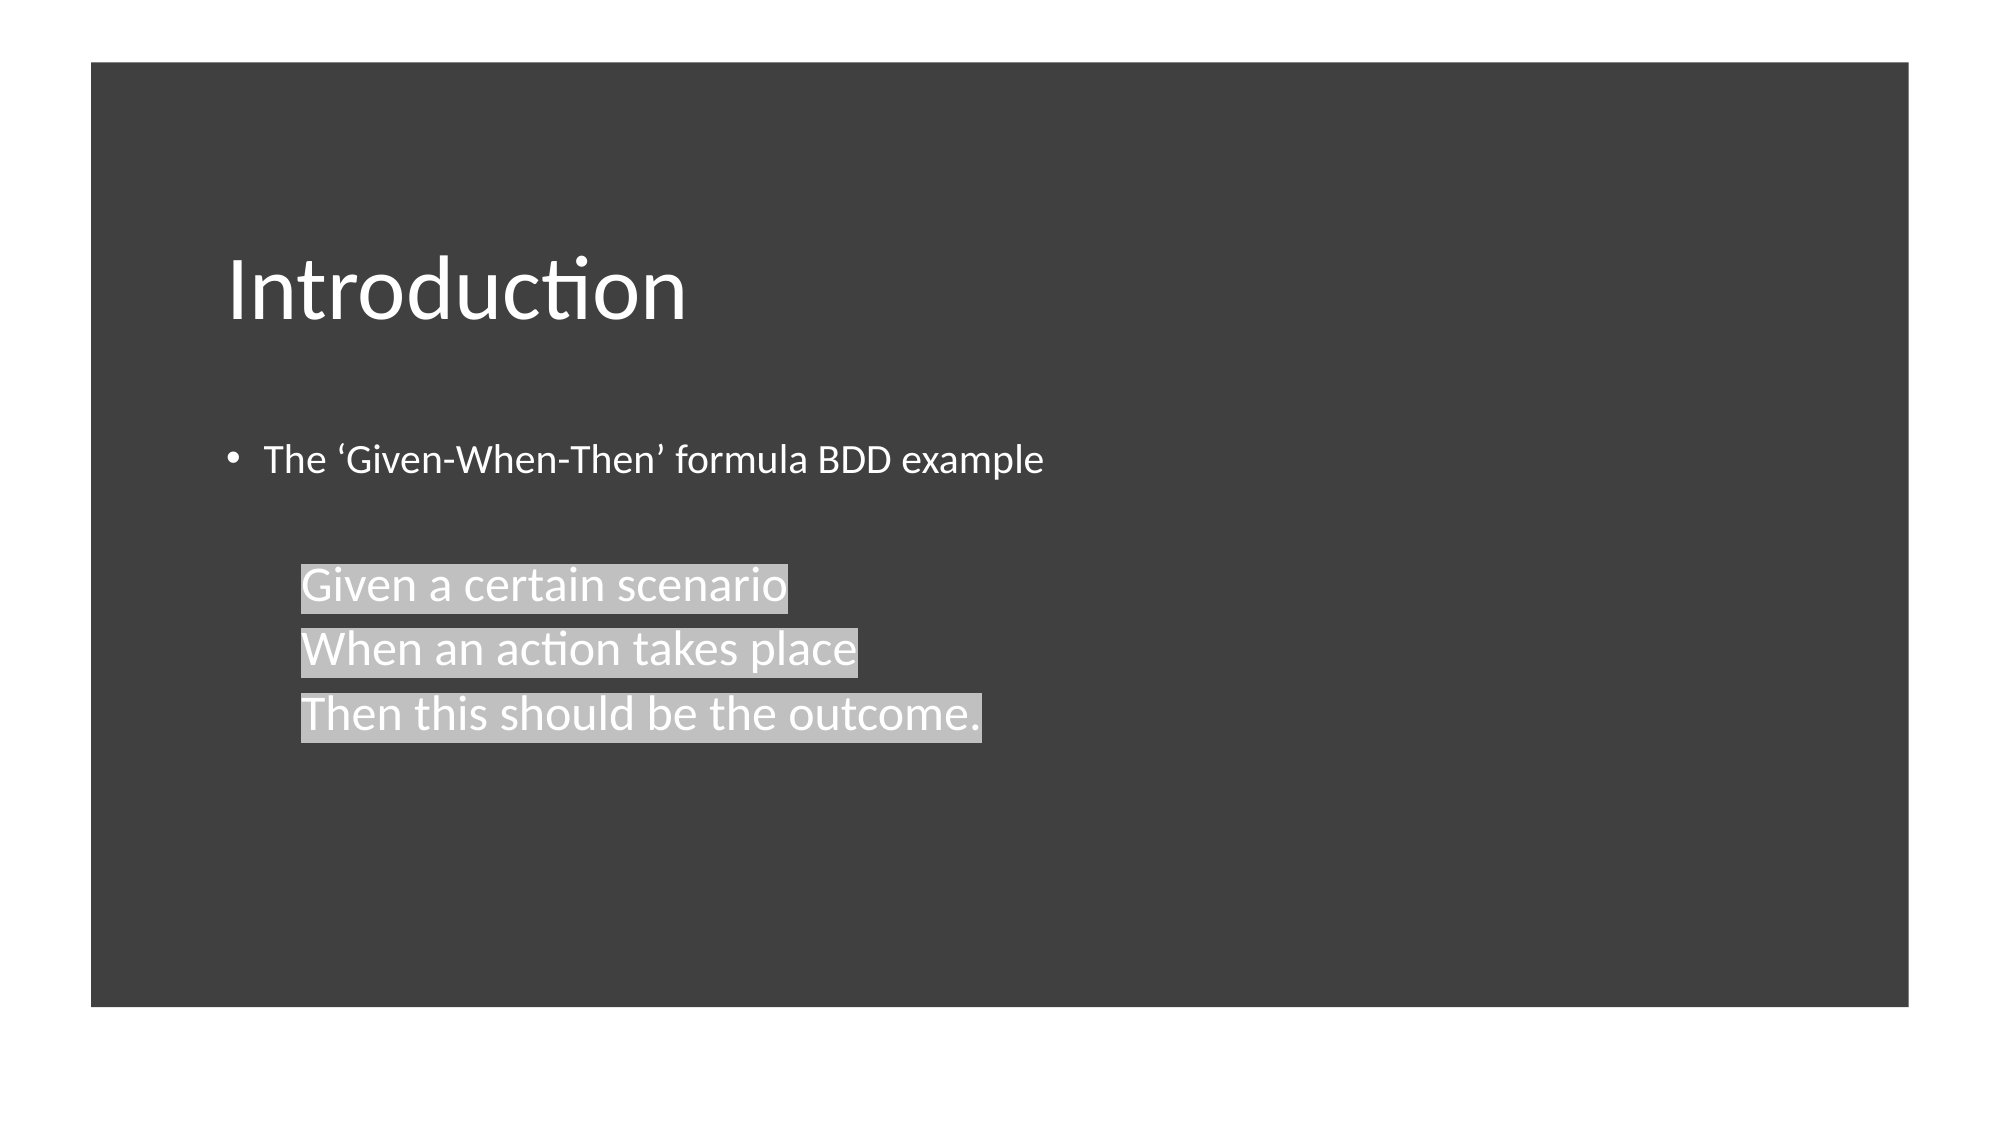

# Introduction
The ‘Given-When-Then’ formula BDD example

Given a certain scenario
When an action takes place
Then this should be the outcome.